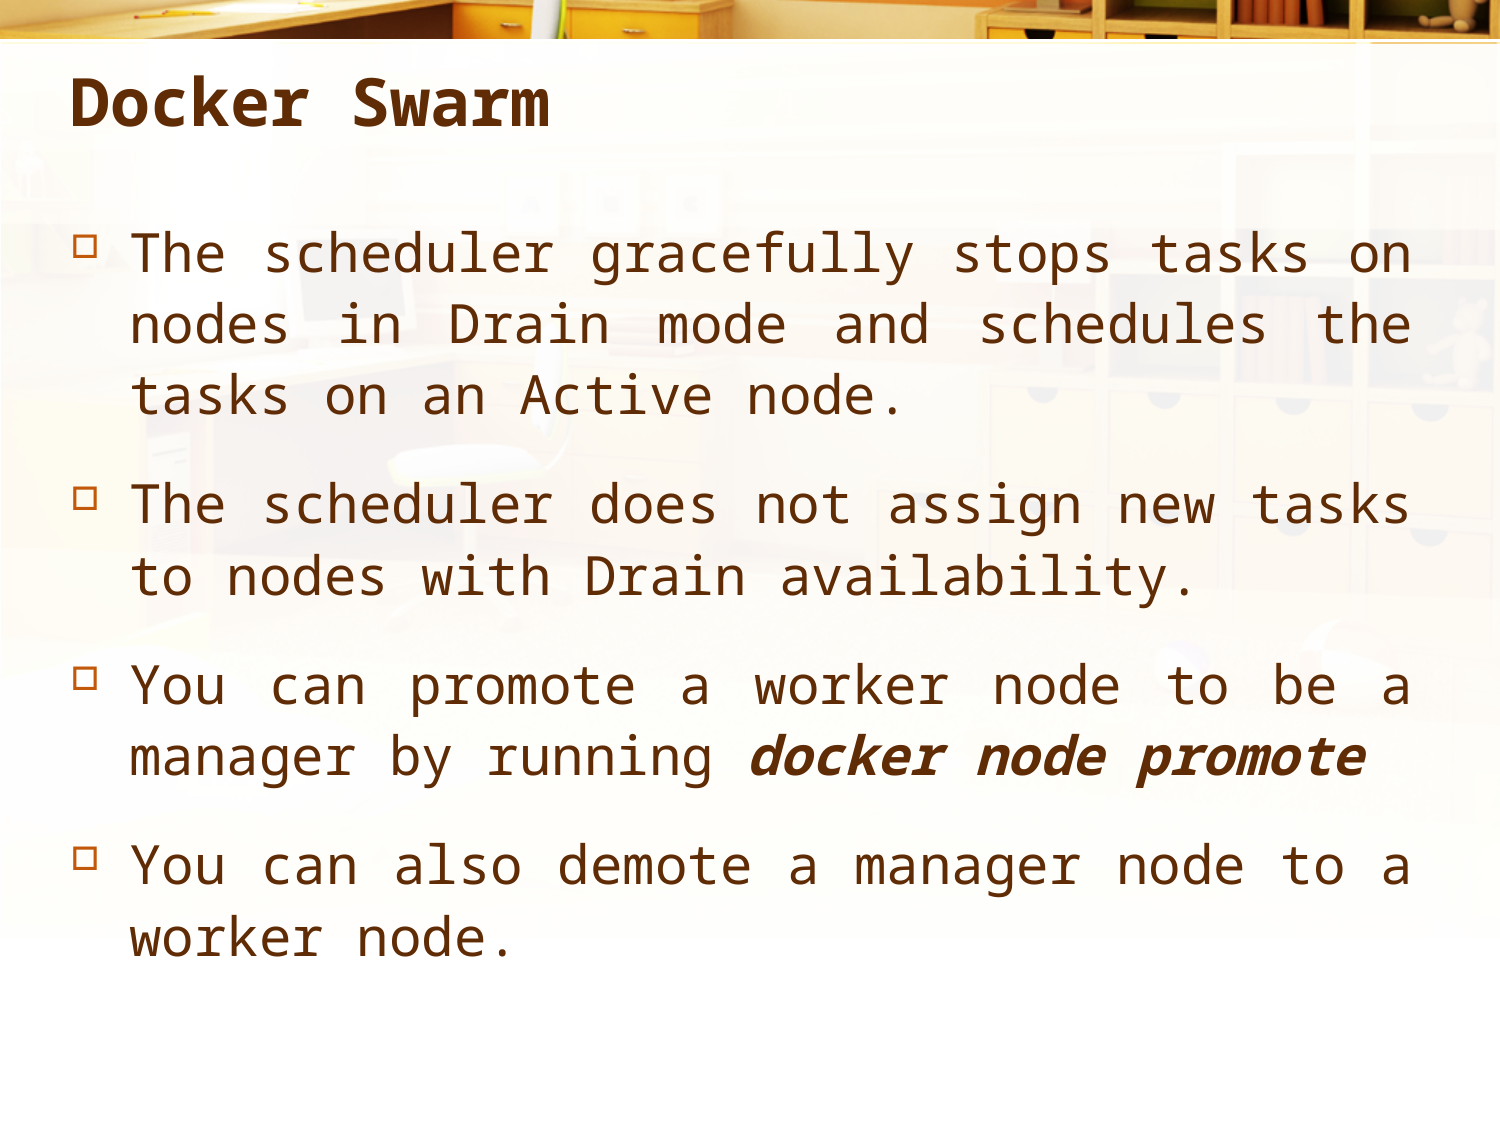

# Docker Swarm
The scheduler gracefully stops tasks on nodes in Drain mode and schedules the tasks on an Active node.
The scheduler does not assign new tasks to nodes with Drain availability.
You can promote a worker node to be a manager by running docker node promote
You can also demote a manager node to a worker node.